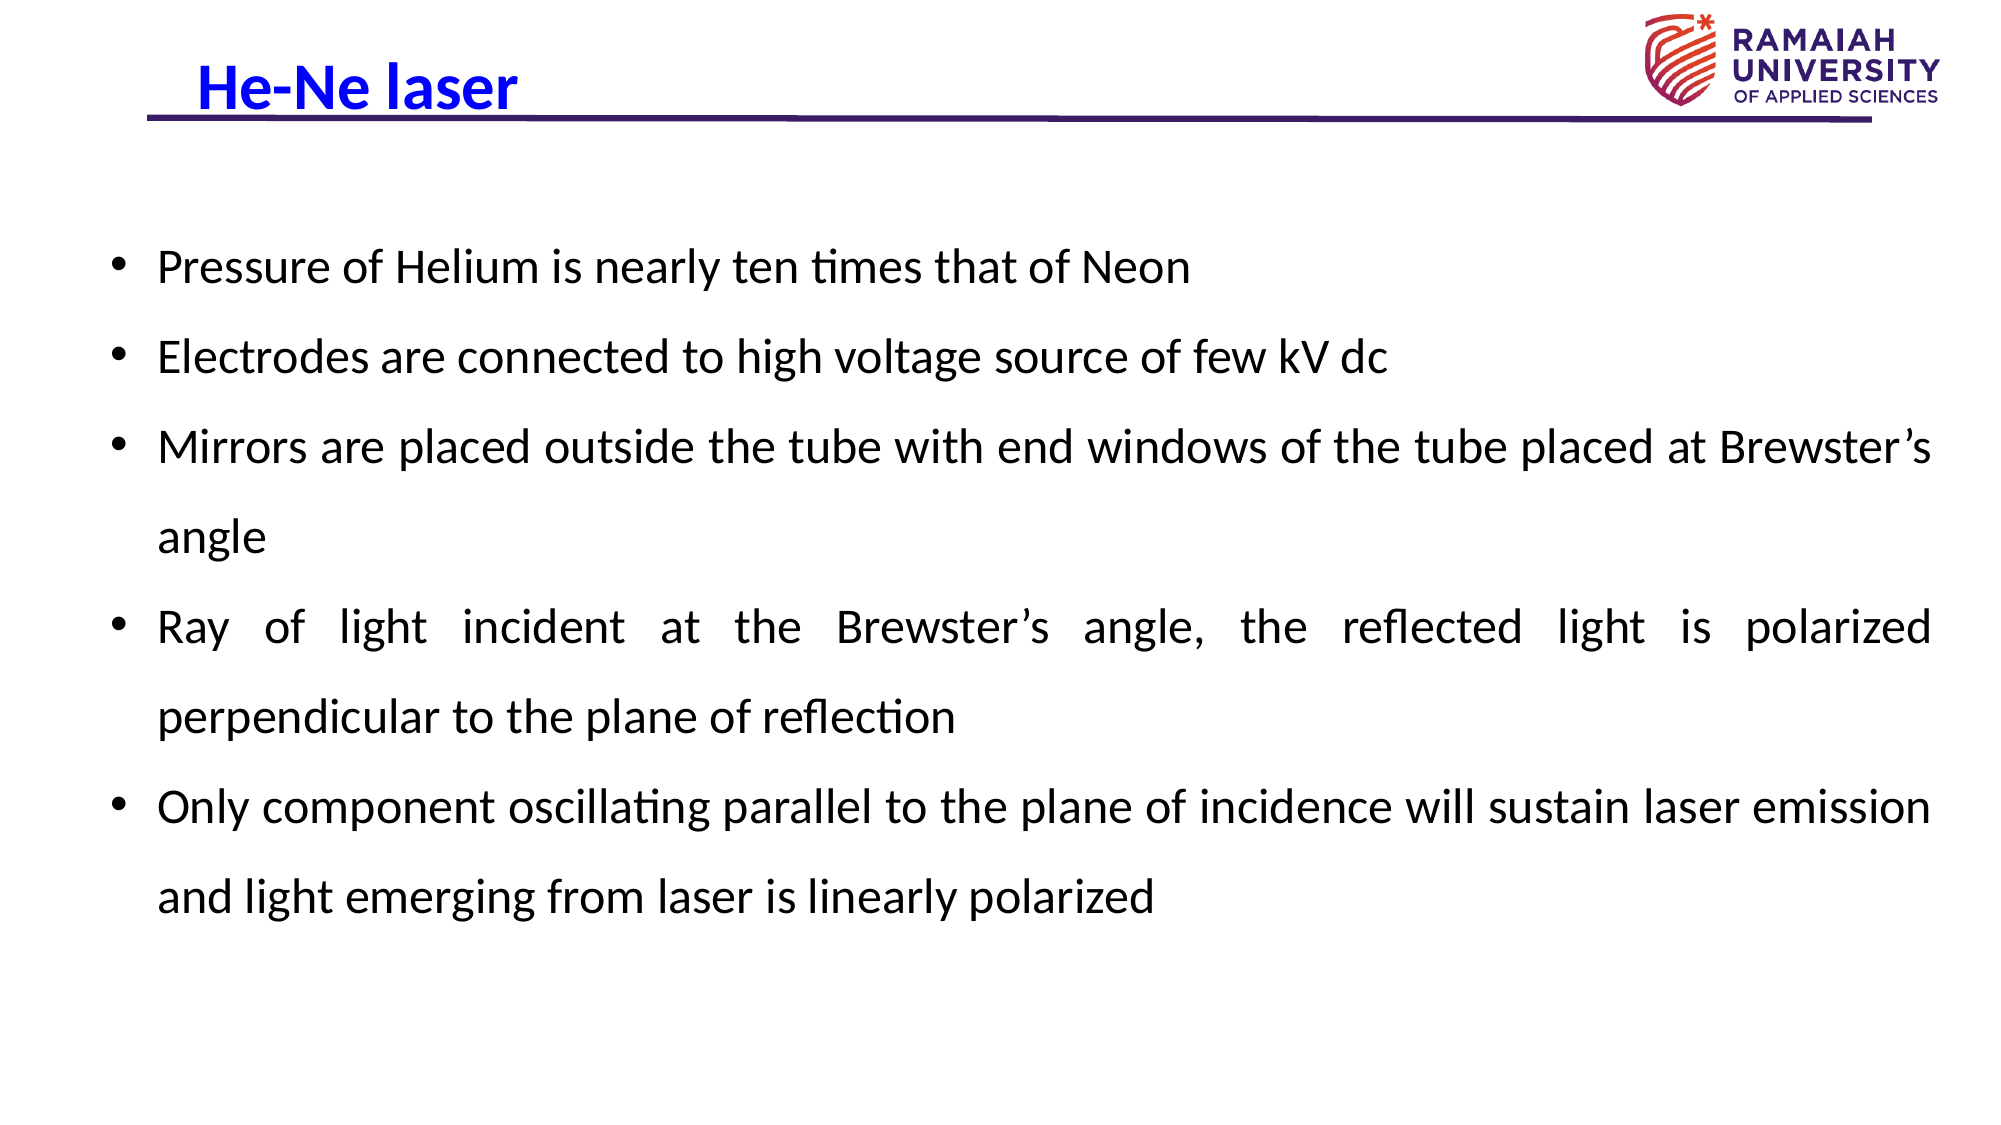

He-Ne laser
Pressure of Helium is nearly ten times that of Neon
Electrodes are connected to high voltage source of few kV dc
Mirrors are placed outside the tube with end windows of the tube placed at Brewster’s angle
Ray of light incident at the Brewster’s angle, the reflected light is polarized perpendicular to the plane of reflection
Only component oscillating parallel to the plane of incidence will sustain laser emission and light emerging from laser is linearly polarized